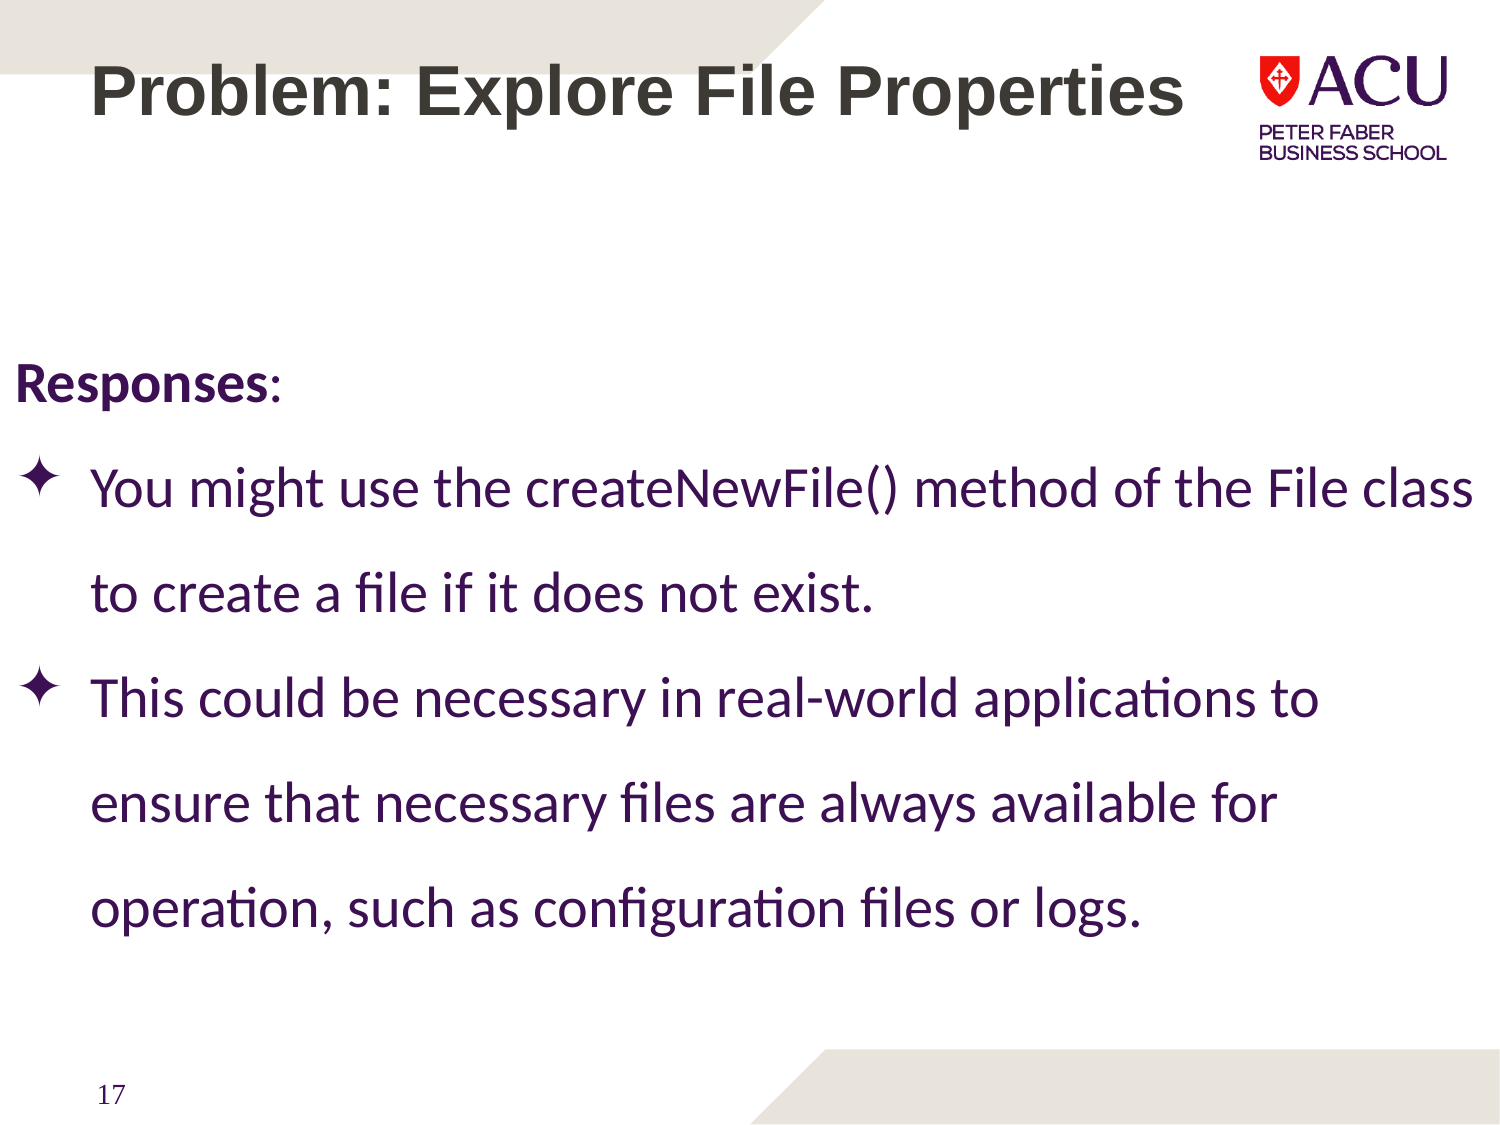

# Problem: Explore File Properties
Responses:
You might use the createNewFile() method of the File class to create a file if it does not exist.
This could be necessary in real-world applications to ensure that necessary files are always available for operation, such as configuration files or logs.

17